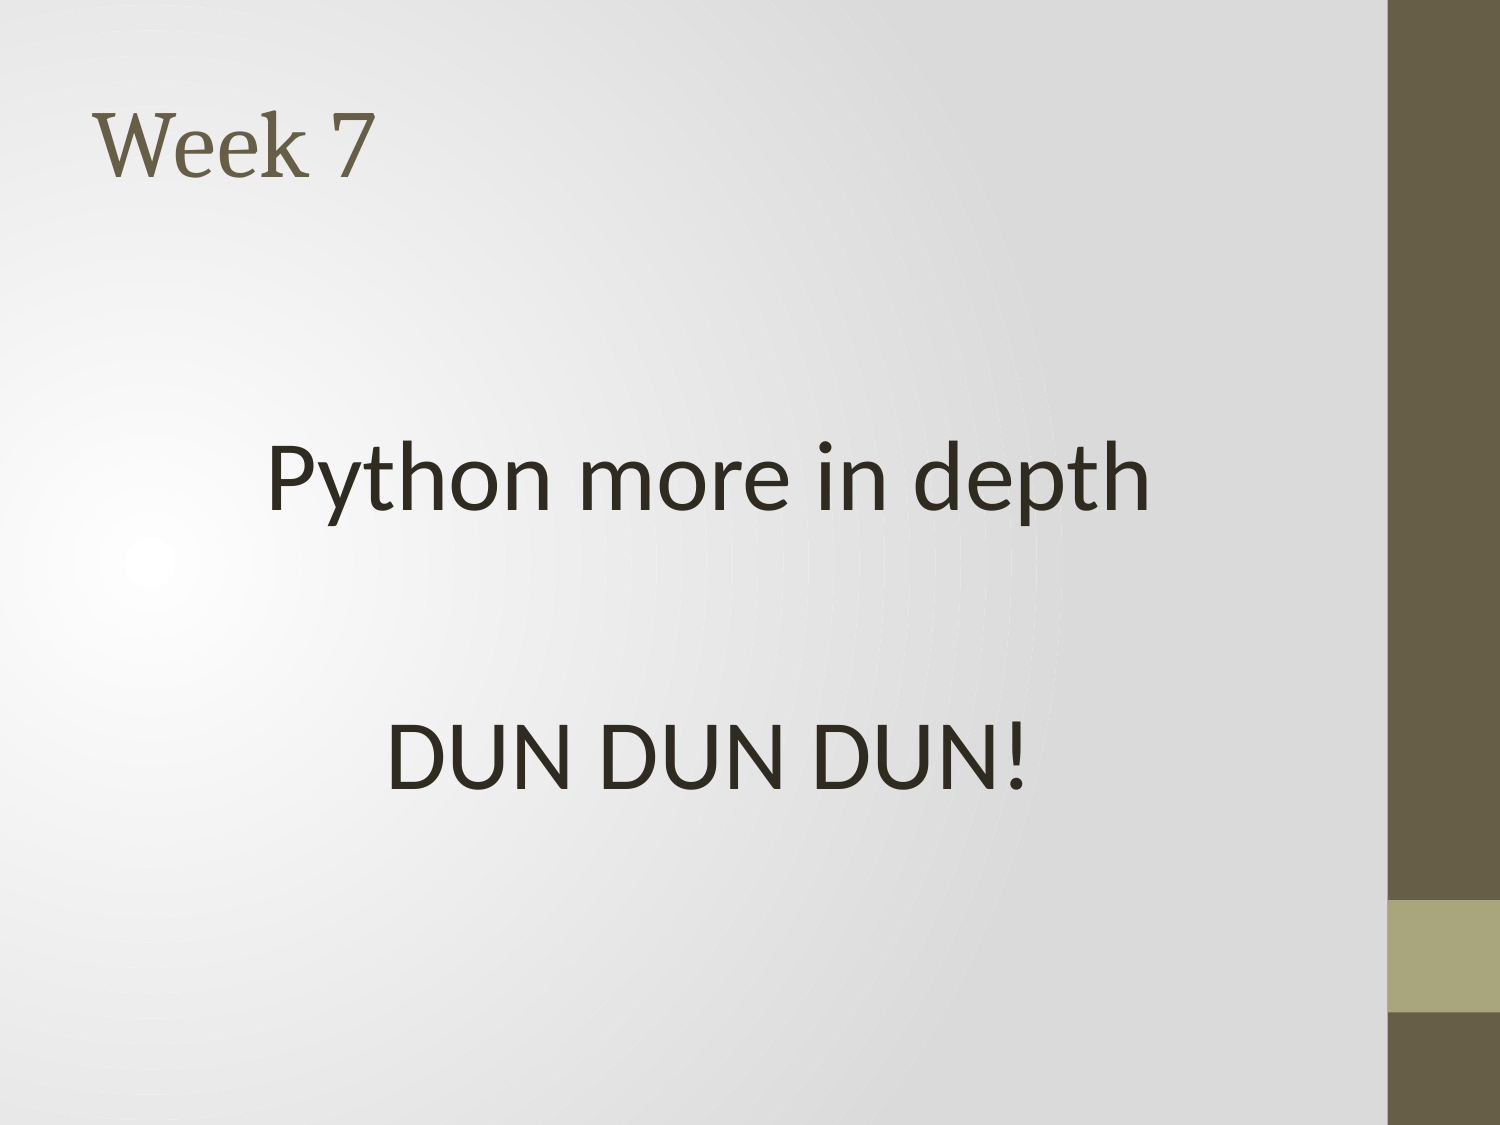

# Week 7

Python more in depth

DUN DUN DUN!